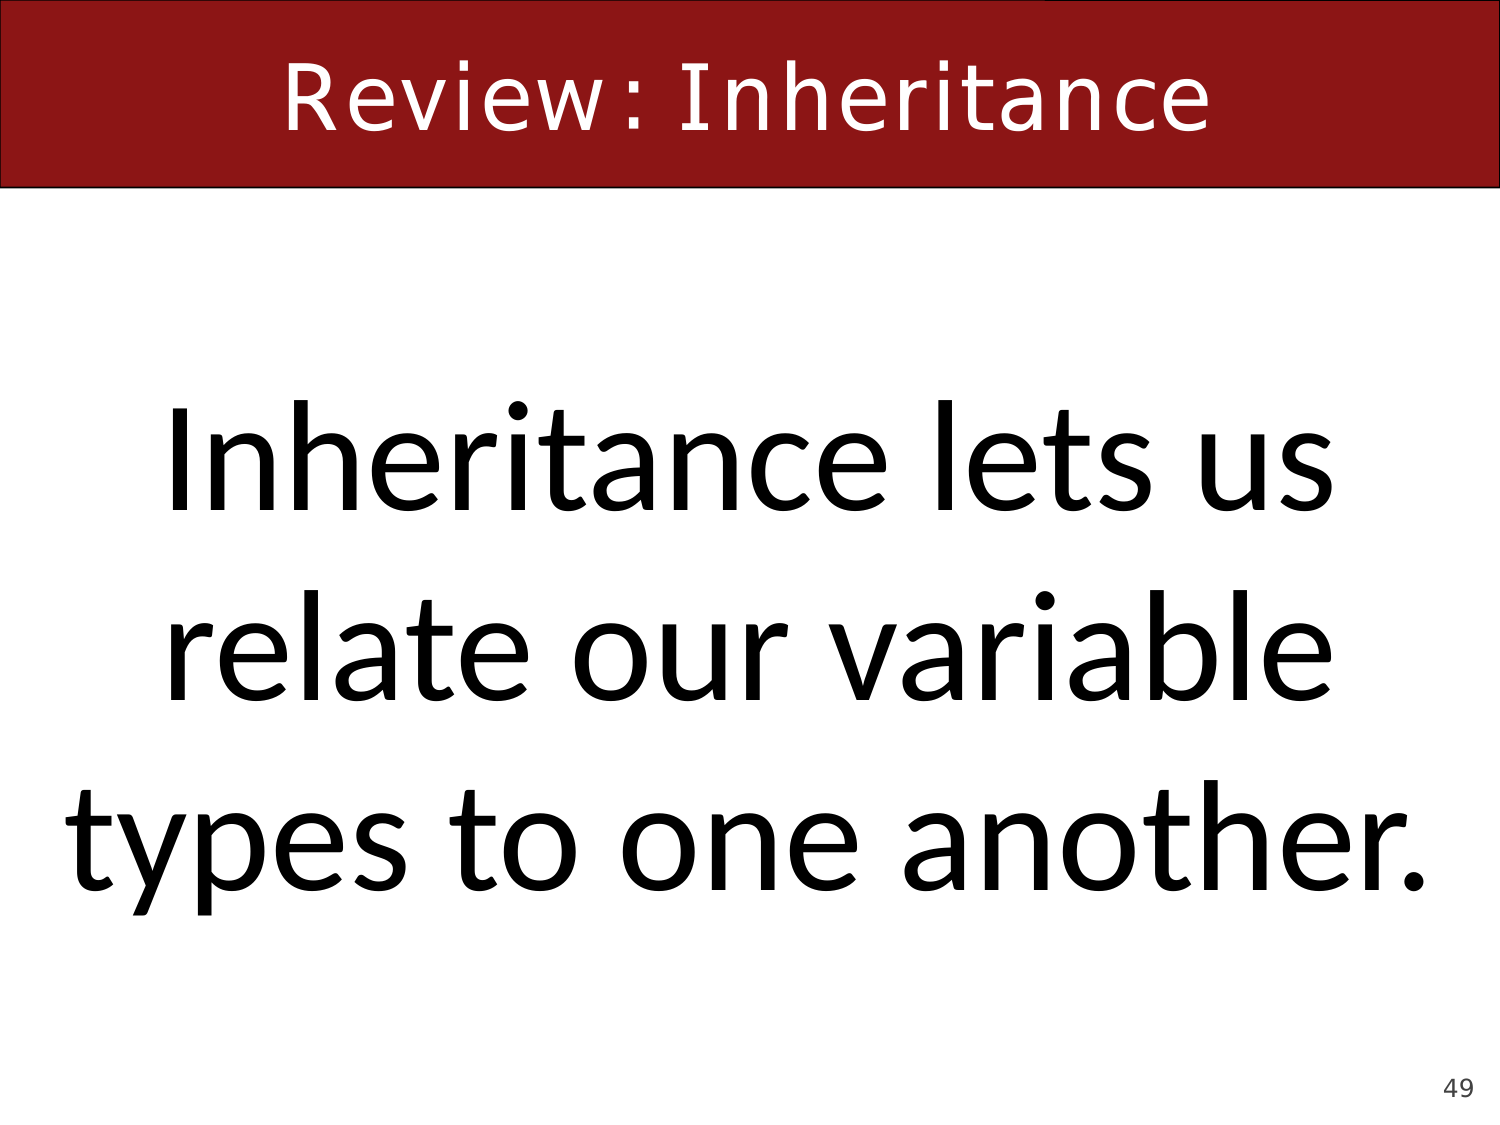

# Review: Inheritance
Inheritance lets us relate our variable types to one another.